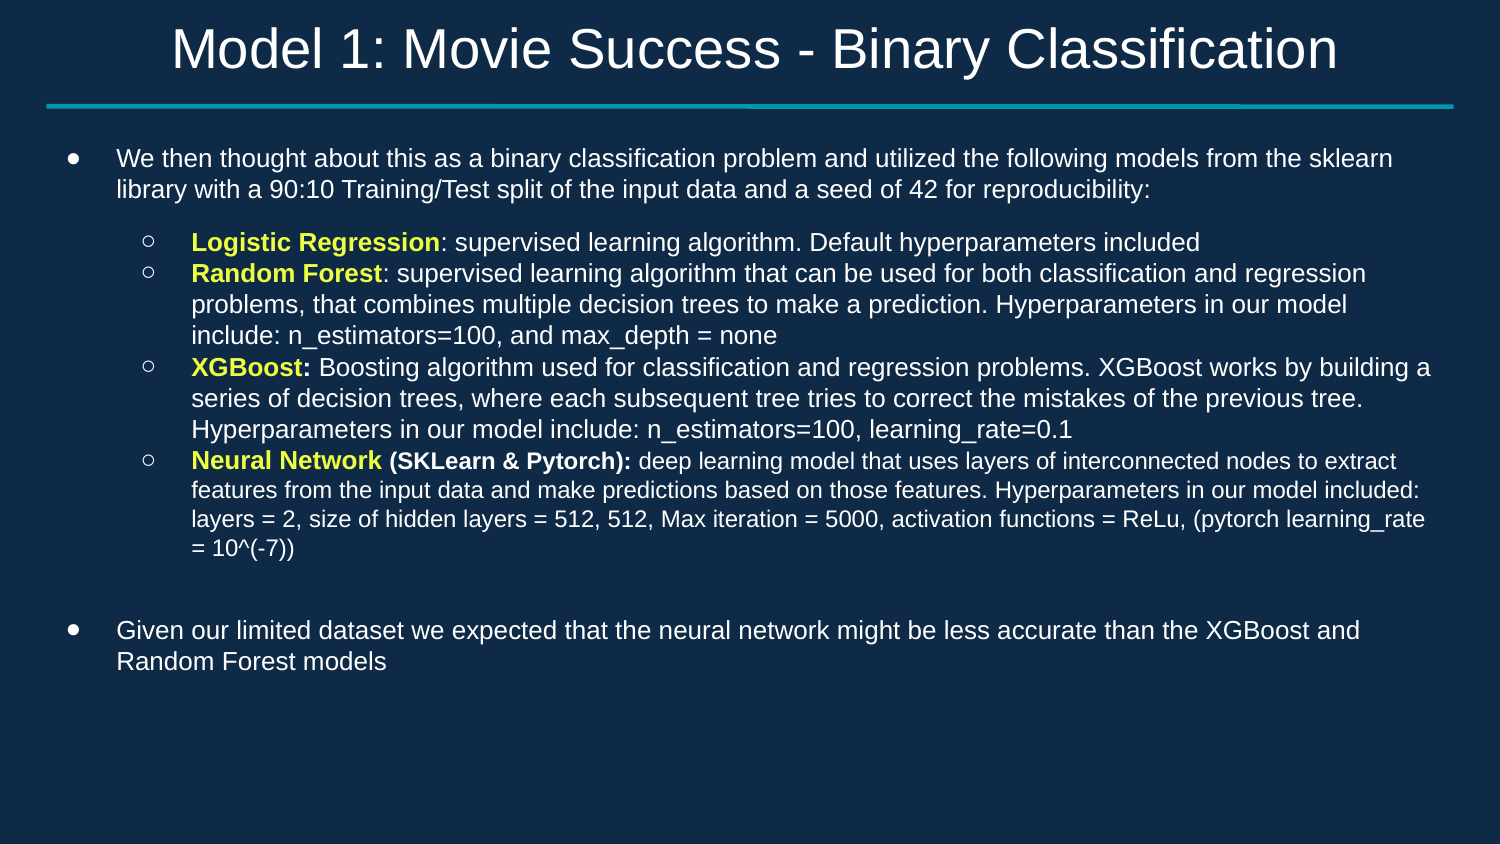

Model 1: Movie Success - Binary Classification
We then thought about this as a binary classification problem and utilized the following models from the sklearn library with a 90:10 Training/Test split of the input data and a seed of 42 for reproducibility:
Logistic Regression: supervised learning algorithm. Default hyperparameters included
Random Forest: supervised learning algorithm that can be used for both classification and regression problems, that combines multiple decision trees to make a prediction. Hyperparameters in our model include: n_estimators=100, and max_depth = none
XGBoost: Boosting algorithm used for classification and regression problems. XGBoost works by building a series of decision trees, where each subsequent tree tries to correct the mistakes of the previous tree. Hyperparameters in our model include: n_estimators=100, learning_rate=0.1
Neural Network (SKLearn & Pytorch): deep learning model that uses layers of interconnected nodes to extract features from the input data and make predictions based on those features. Hyperparameters in our model included: layers = 2, size of hidden layers = 512, 512, Max iteration = 5000, activation functions = ReLu, (pytorch learning_rate = 10^(-7))

Given our limited dataset we expected that the neural network might be less accurate than the XGBoost and Random Forest models